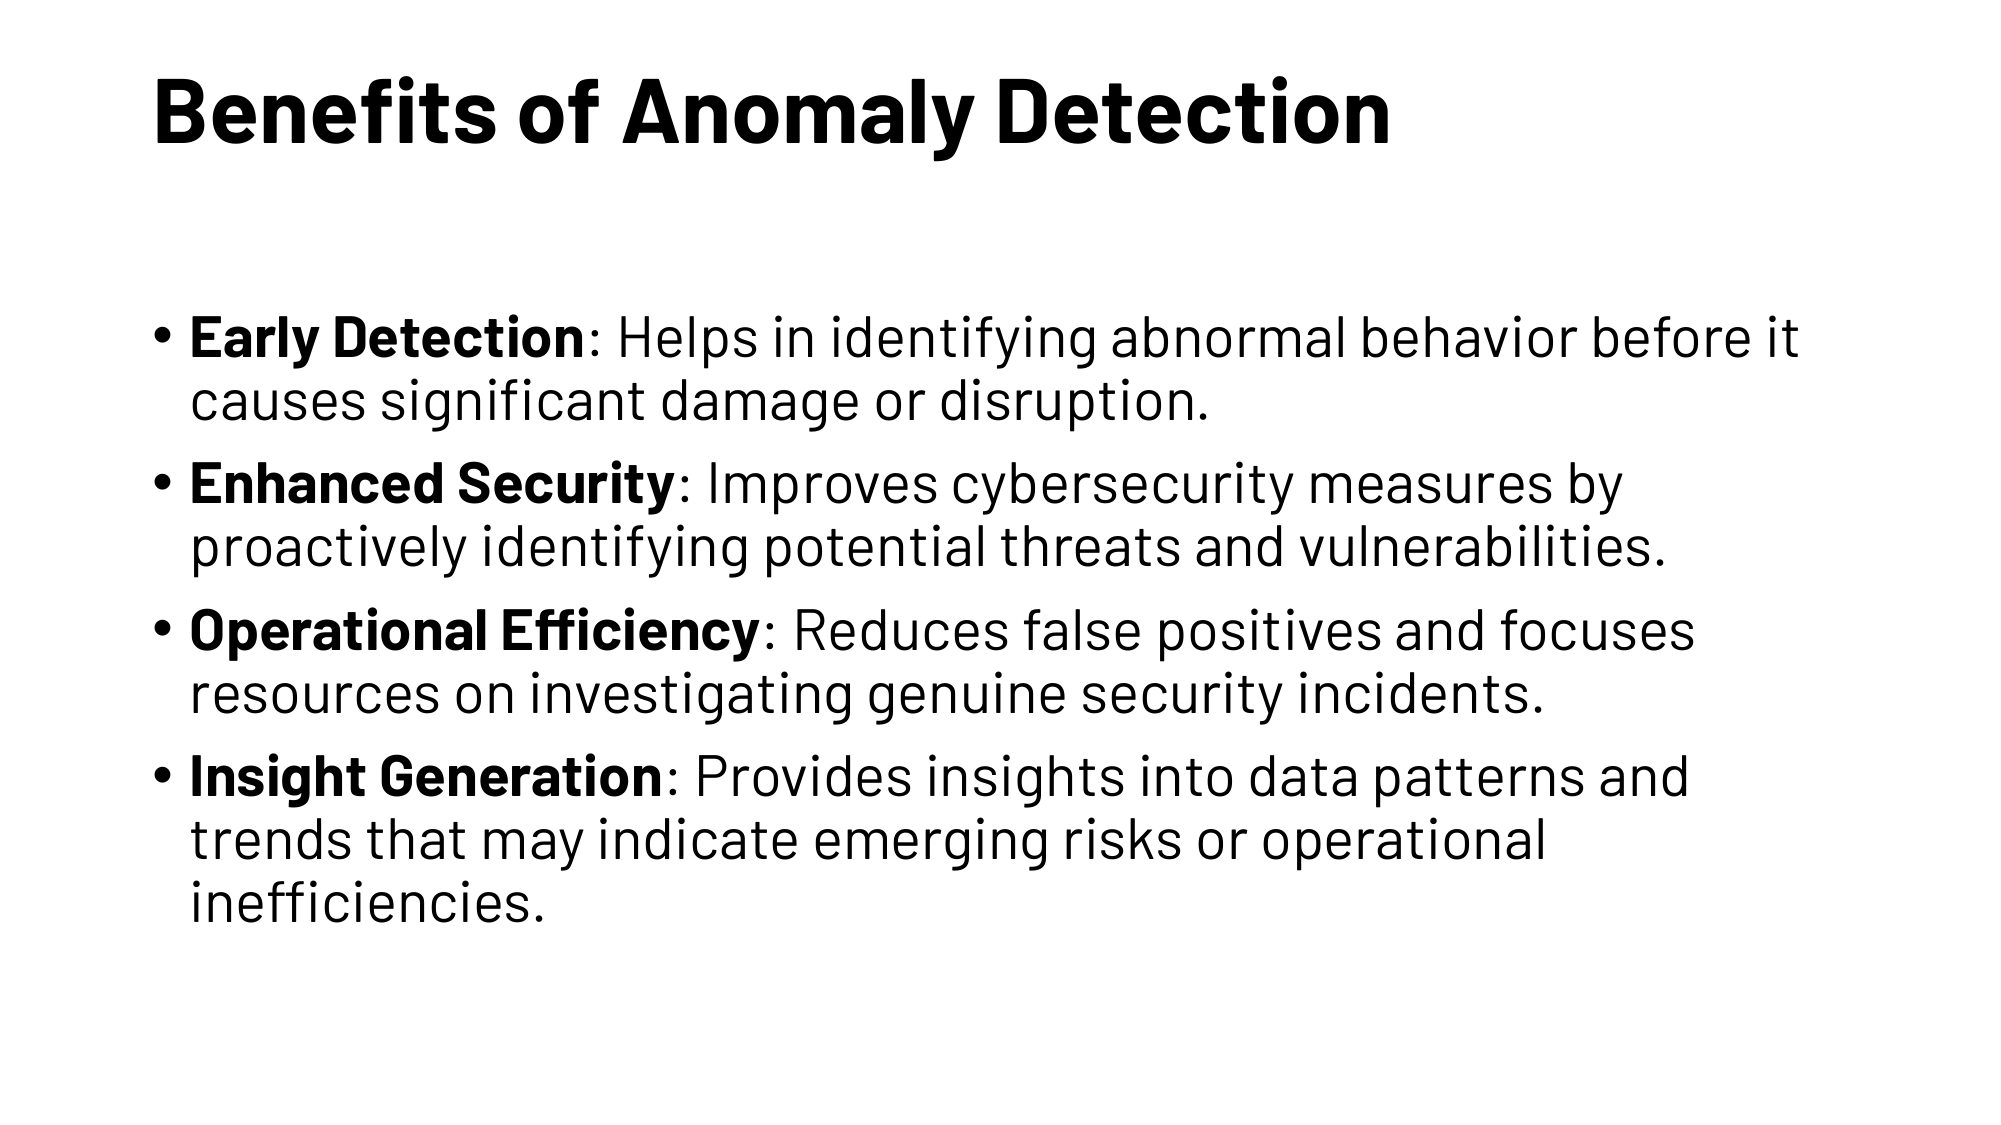

# Benefits of Anomaly Detection
Early Detection: Helps in identifying abnormal behavior before it causes significant damage or disruption.
Enhanced Security: Improves cybersecurity measures by proactively identifying potential threats and vulnerabilities.
Operational Efficiency: Reduces false positives and focuses resources on investigating genuine security incidents.
Insight Generation: Provides insights into data patterns and trends that may indicate emerging risks or operational inefficiencies.